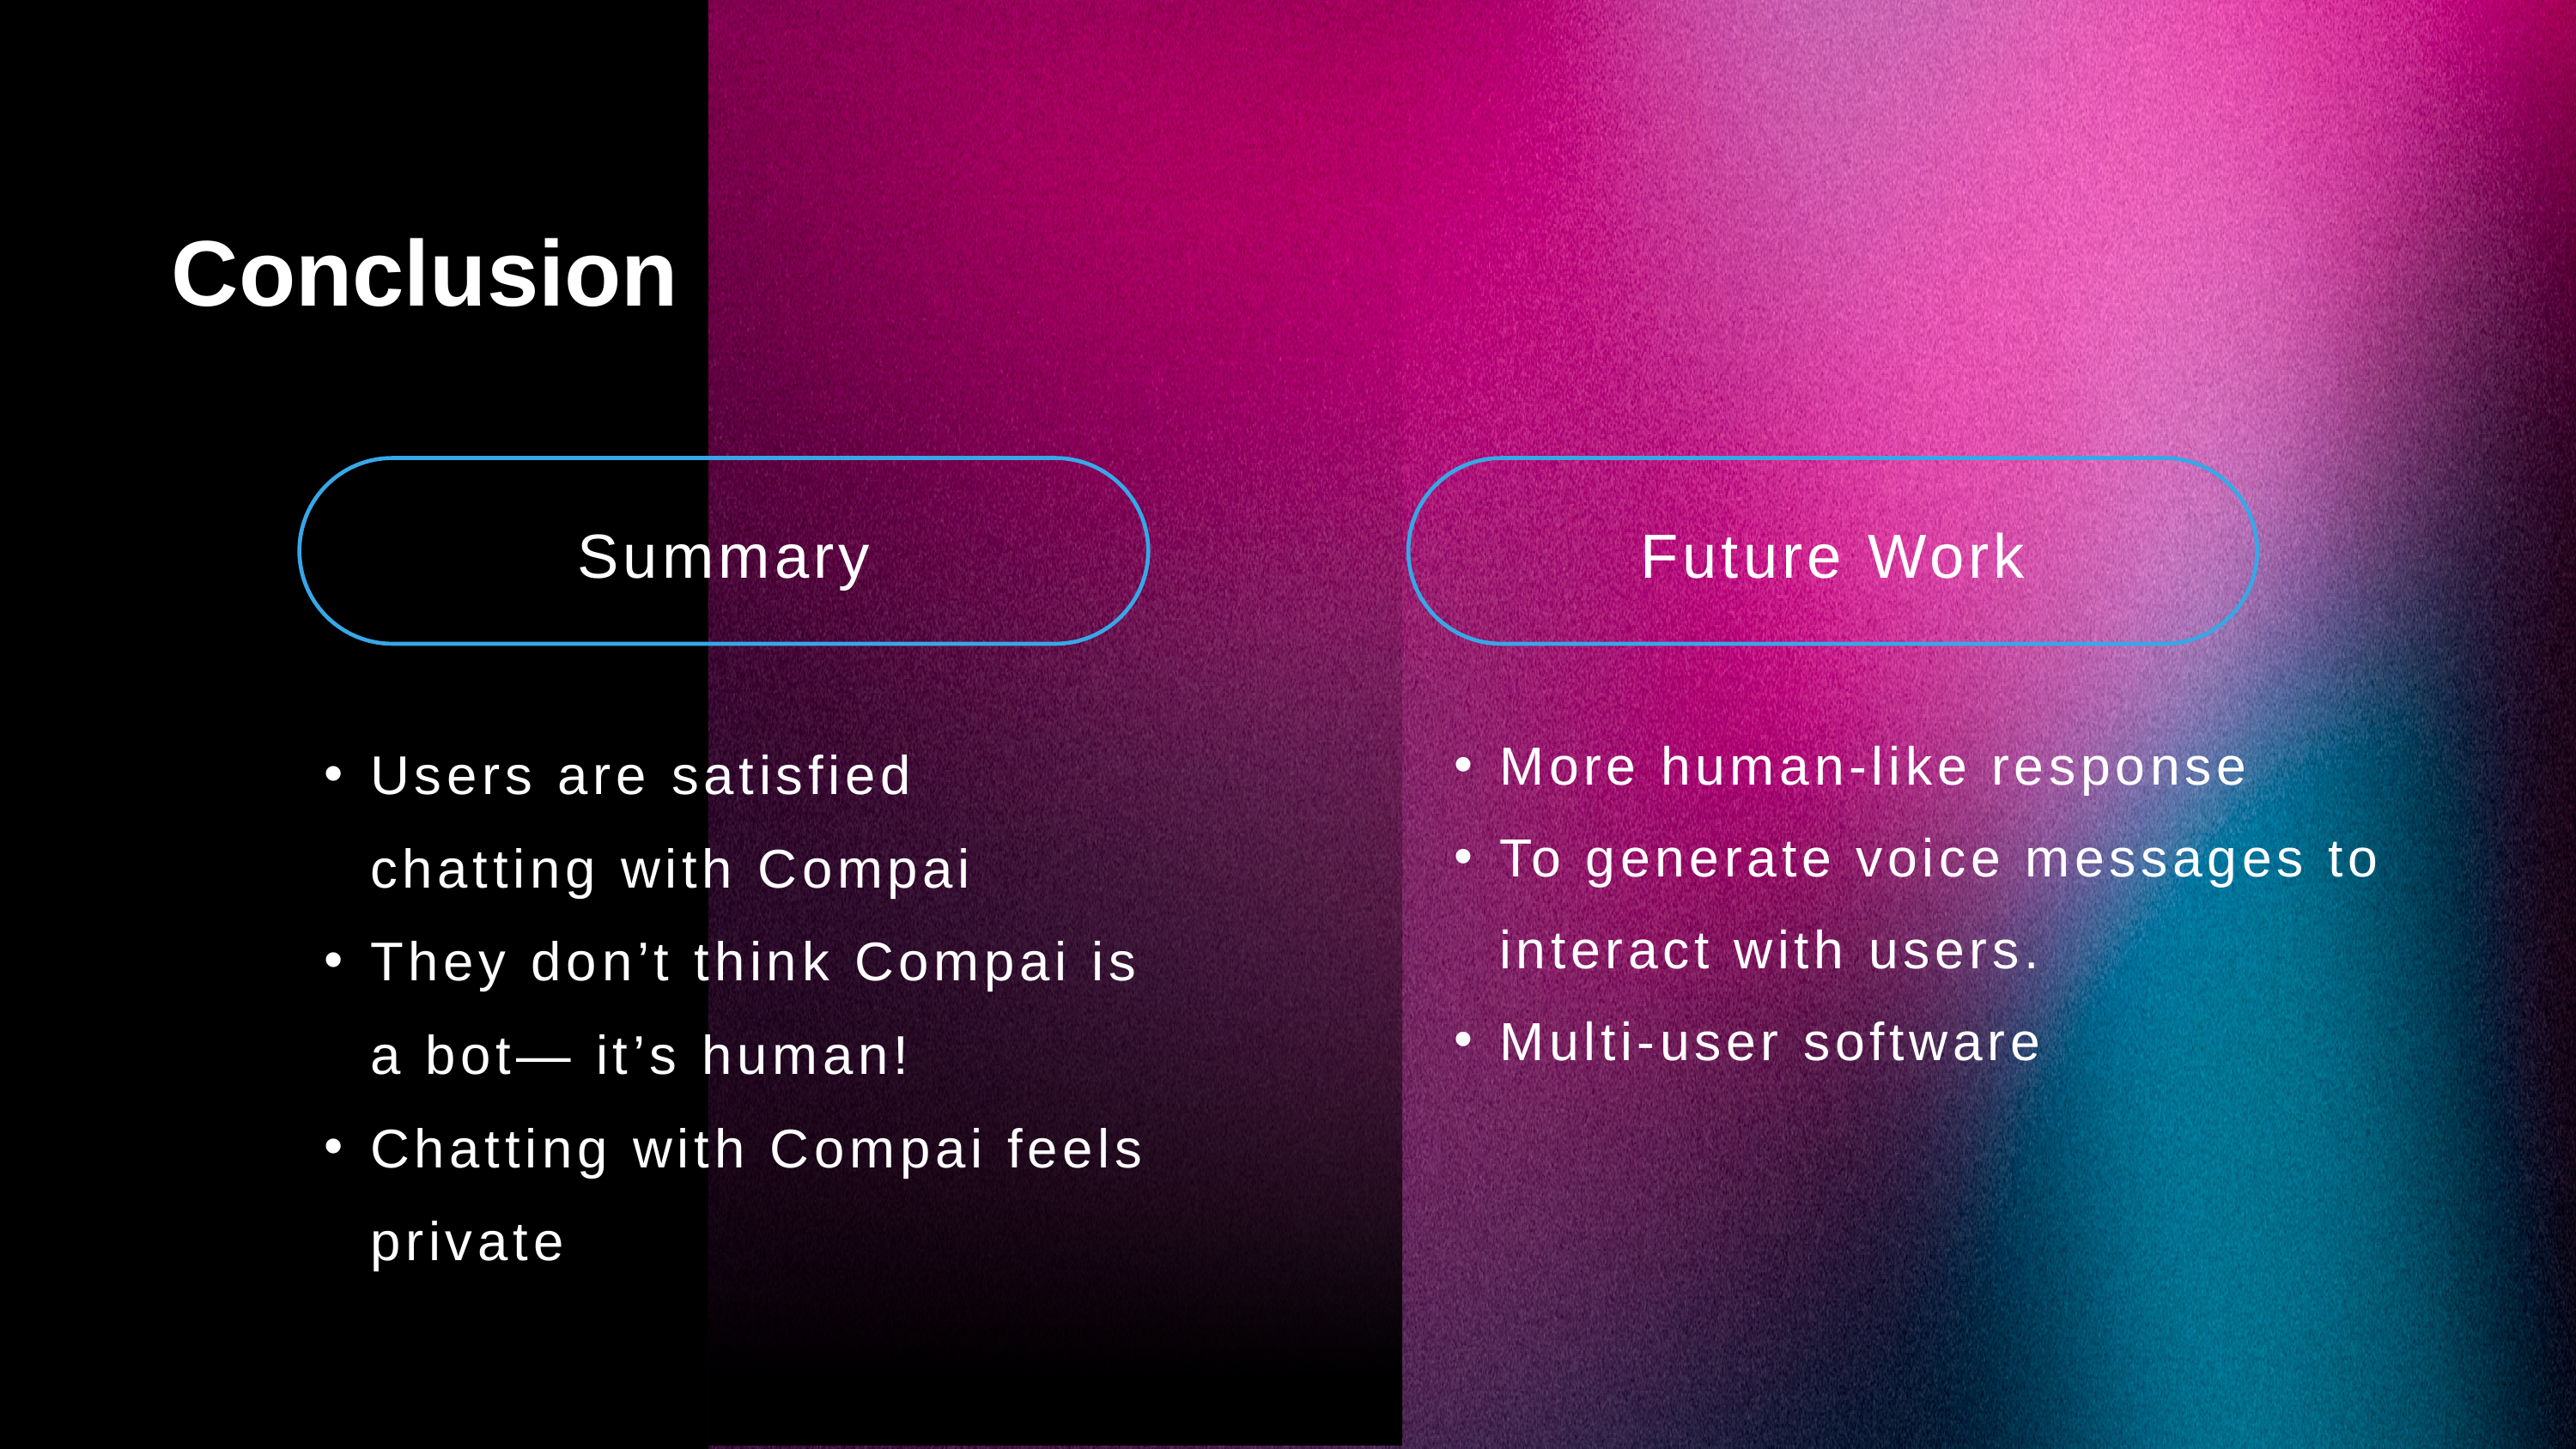

Conclusion

Summary
Future Work
More human-like response
To generate voice messages to interact with users.
Multi-user software
Users are satisfied chatting with Compai
They don’t think Compai is a bot— it’s human!
Chatting with Compai feels private